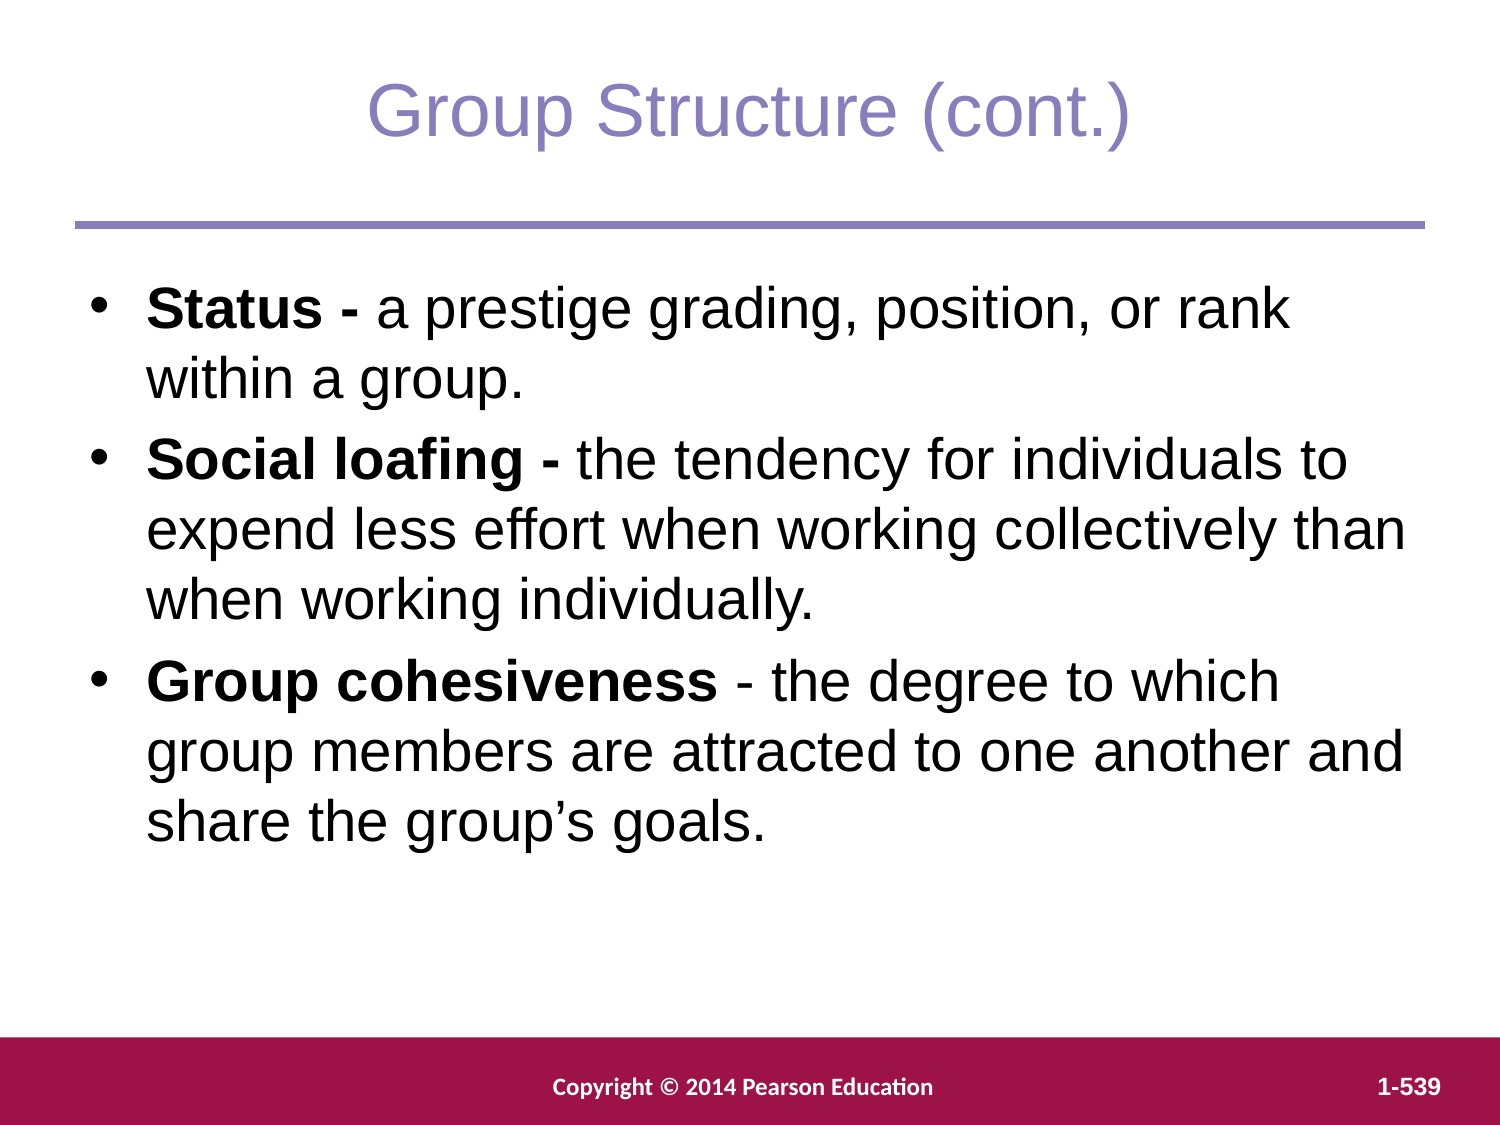

Group Structure (cont.)
Status - a prestige grading, position, or rank within a group.
Social loafing - the tendency for individuals to expend less effort when working collectively than when working individually.
Group cohesiveness - the degree to which group members are attracted to one another and share the group’s goals.